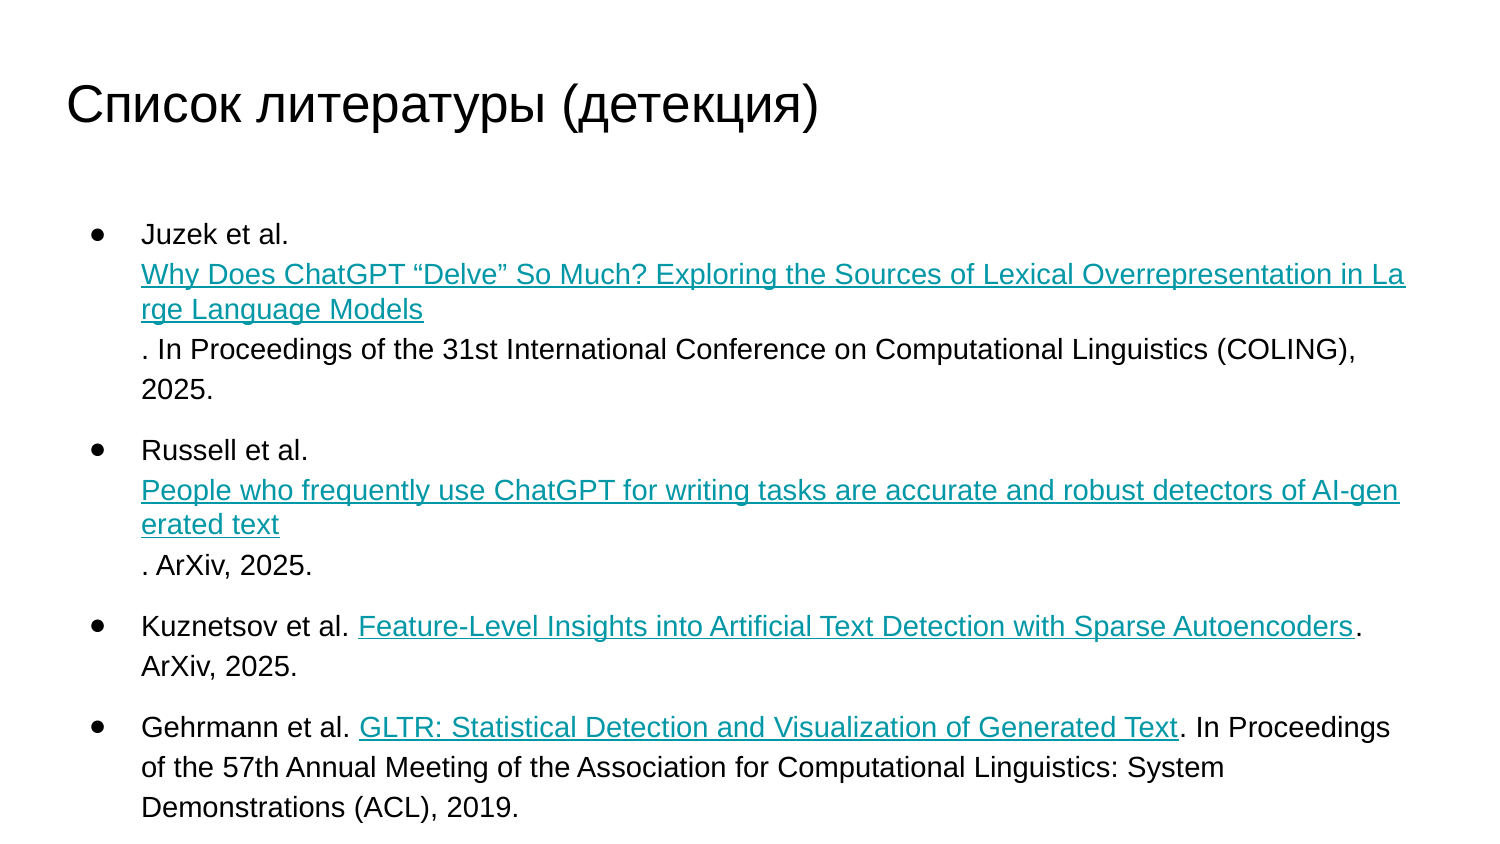

# Список литературы (детекция)

Juzek et al. Why Does ChatGPT “Delve” So Much? Exploring the Sources of Lexical Overrepresentation in Large Language Models. In Proceedings of the 31st International Conference on Computational Linguistics (COLING), 2025.
Russell et al. People who frequently use ChatGPT for writing tasks are accurate and robust detectors of AI-generated text. ArXiv, 2025.
Kuznetsov et al. Feature-Level Insights into Artificial Text Detection with Sparse Autoencoders. ArXiv, 2025.
Gehrmann et al. GLTR: Statistical Detection and Visualization of Generated Text. In Proceedings of the 57th Annual Meeting of the Association for Computational Linguistics: System Demonstrations (ACL), 2019.
Hu et al. RADAR: robust AI-text detection via adversarial learning. In Proceedings of the 37th International Conference on Neural Information Processing Systems (NeurIPS), 2023.